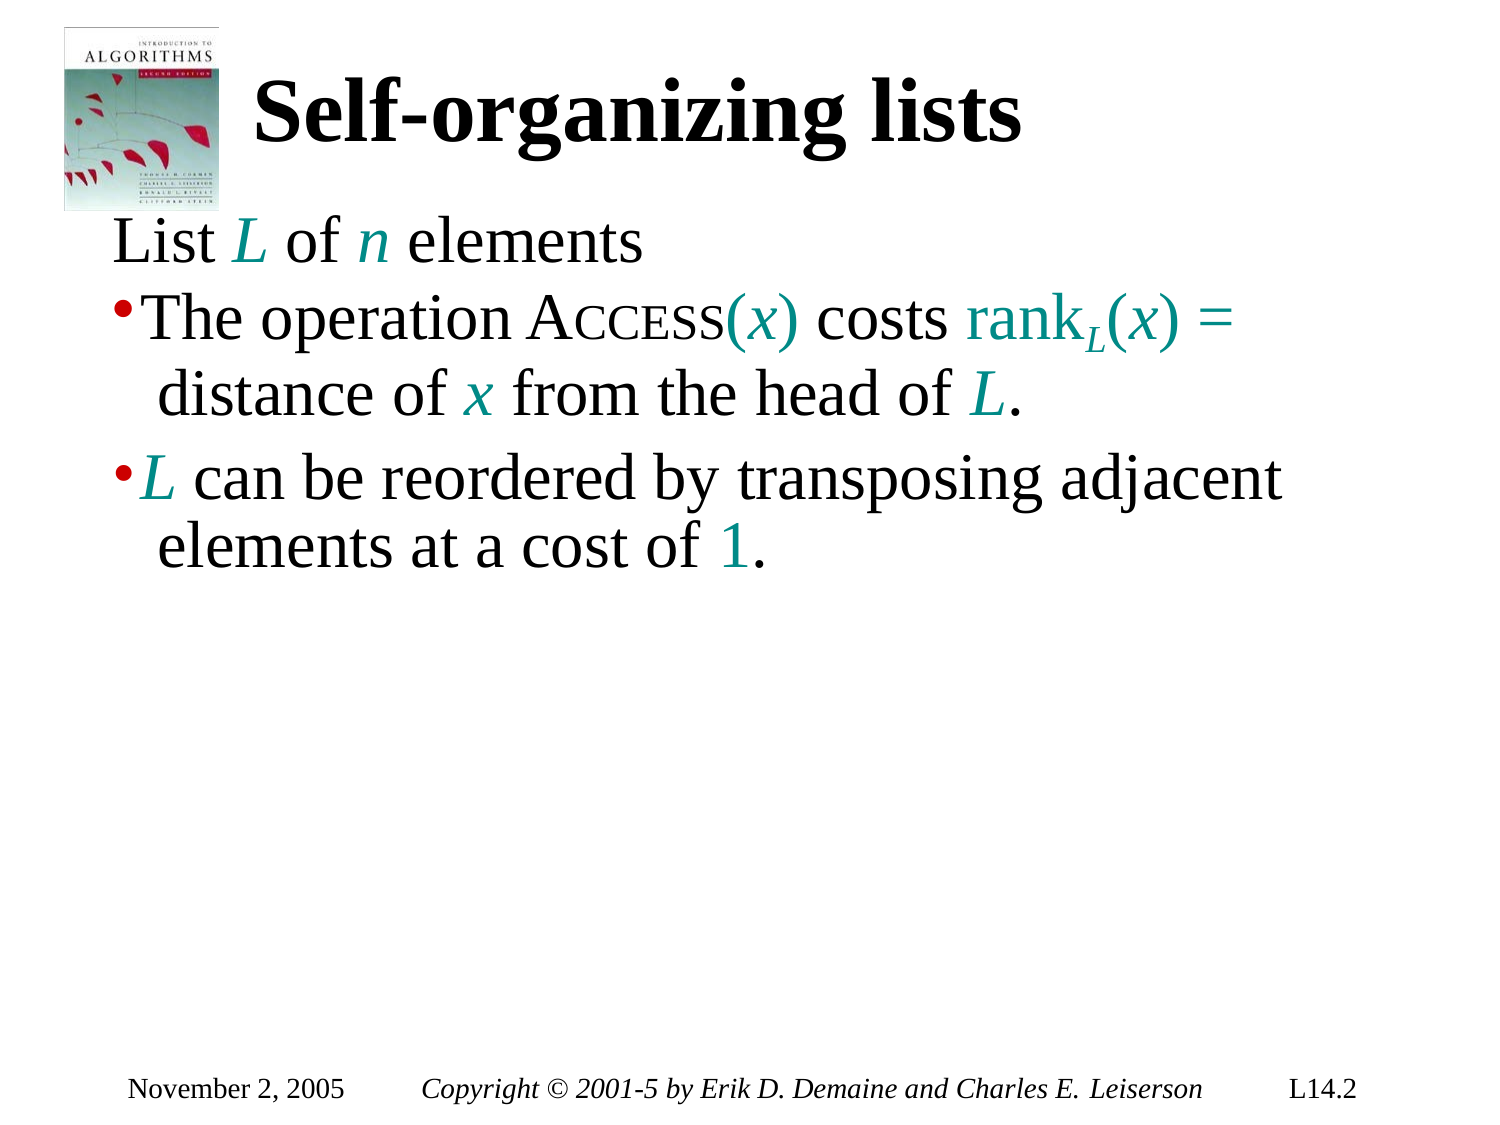

# Self-organizing lists
List L of n elements
The operation ACCESS(x) costs rankL(x) =  distance of x from the head of L.
L can be reordered by transposing adjacent  elements at a cost of 1.
November 2, 2005
Copyright © 2001-5 by Erik D. Demaine and Charles E. Leiserson
L14.2